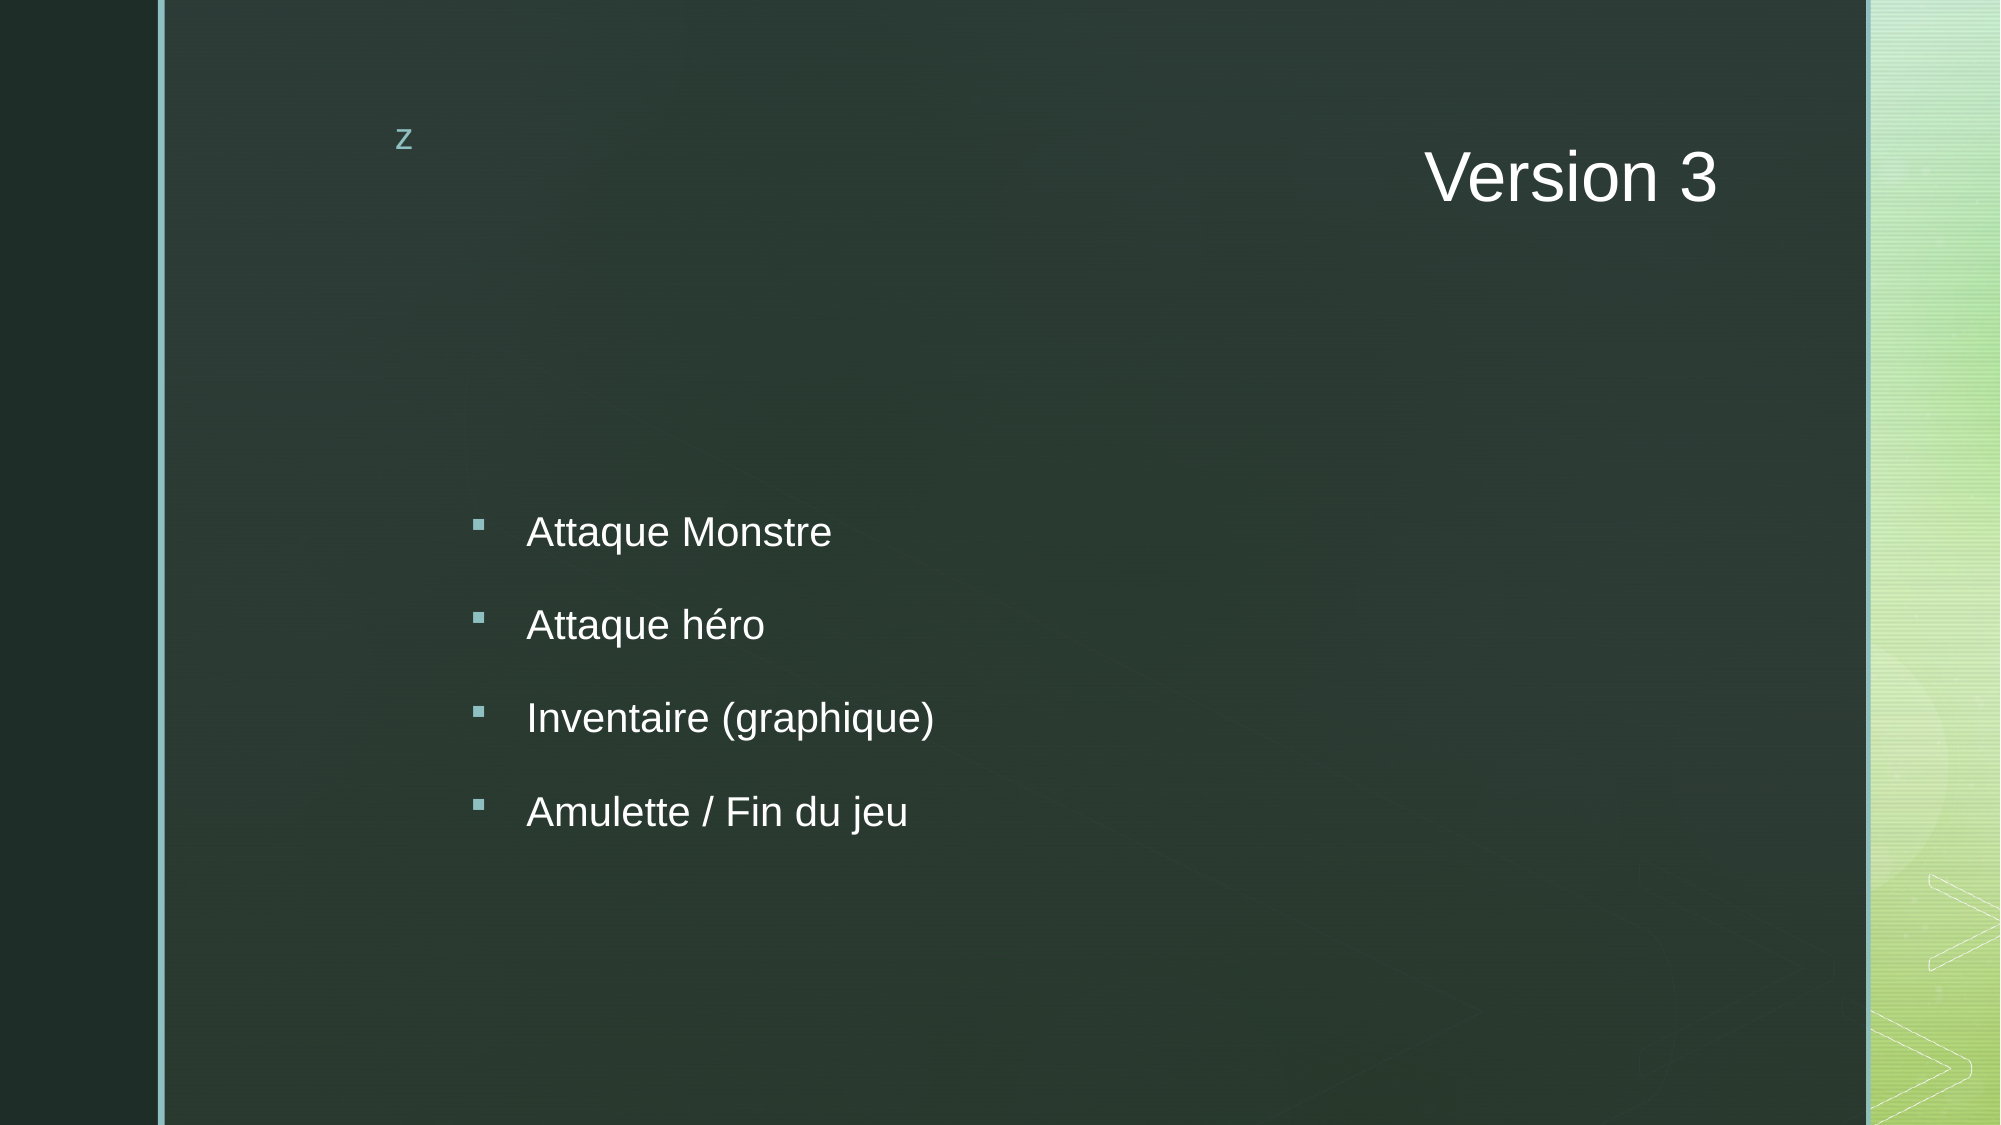

# Version 3
Attaque Monstre
Attaque héro
Inventaire (graphique)
Amulette / Fin du jeu